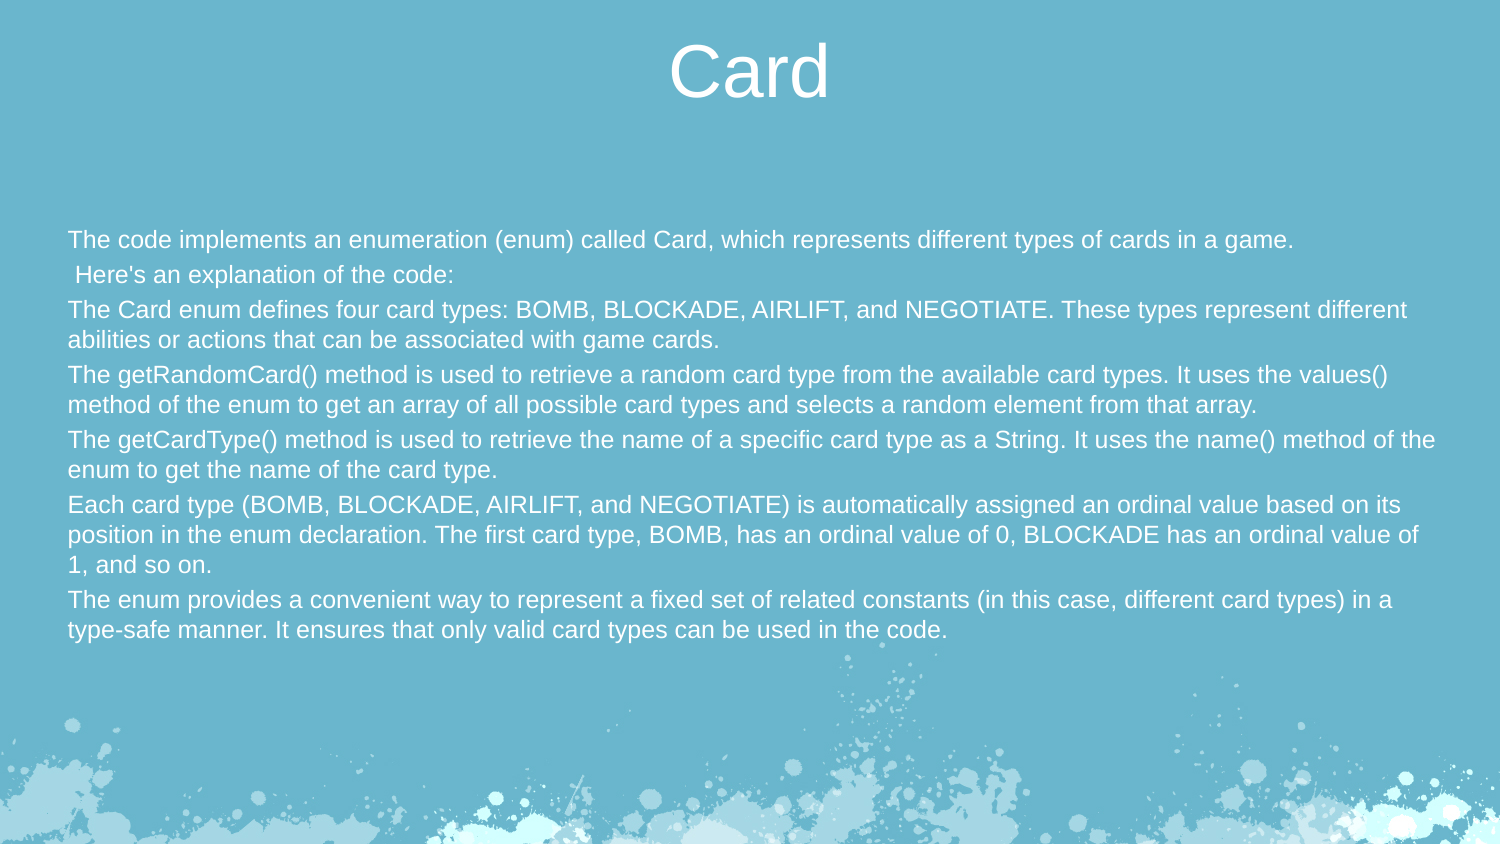

Card
The code implements an enumeration (enum) called Card, which represents different types of cards in a game.
 Here's an explanation of the code:
The Card enum defines four card types: BOMB, BLOCKADE, AIRLIFT, and NEGOTIATE. These types represent different
abilities or actions that can be associated with game cards.
The getRandomCard() method is used to retrieve a random card type from the available card types. It uses the values()
method of the enum to get an array of all possible card types and selects a random element from that array.
The getCardType() method is used to retrieve the name of a specific card type as a String. It uses the name() method of the enum to get the name of the card type.
Each card type (BOMB, BLOCKADE, AIRLIFT, and NEGOTIATE) is automatically assigned an ordinal value based on its
position in the enum declaration. The first card type, BOMB, has an ordinal value of 0, BLOCKADE has an ordinal value of 1, and so on.
The enum provides a convenient way to represent a fixed set of related constants (in this case, different card types) in a type-safe manner. It ensures that only valid card types can be used in the code.